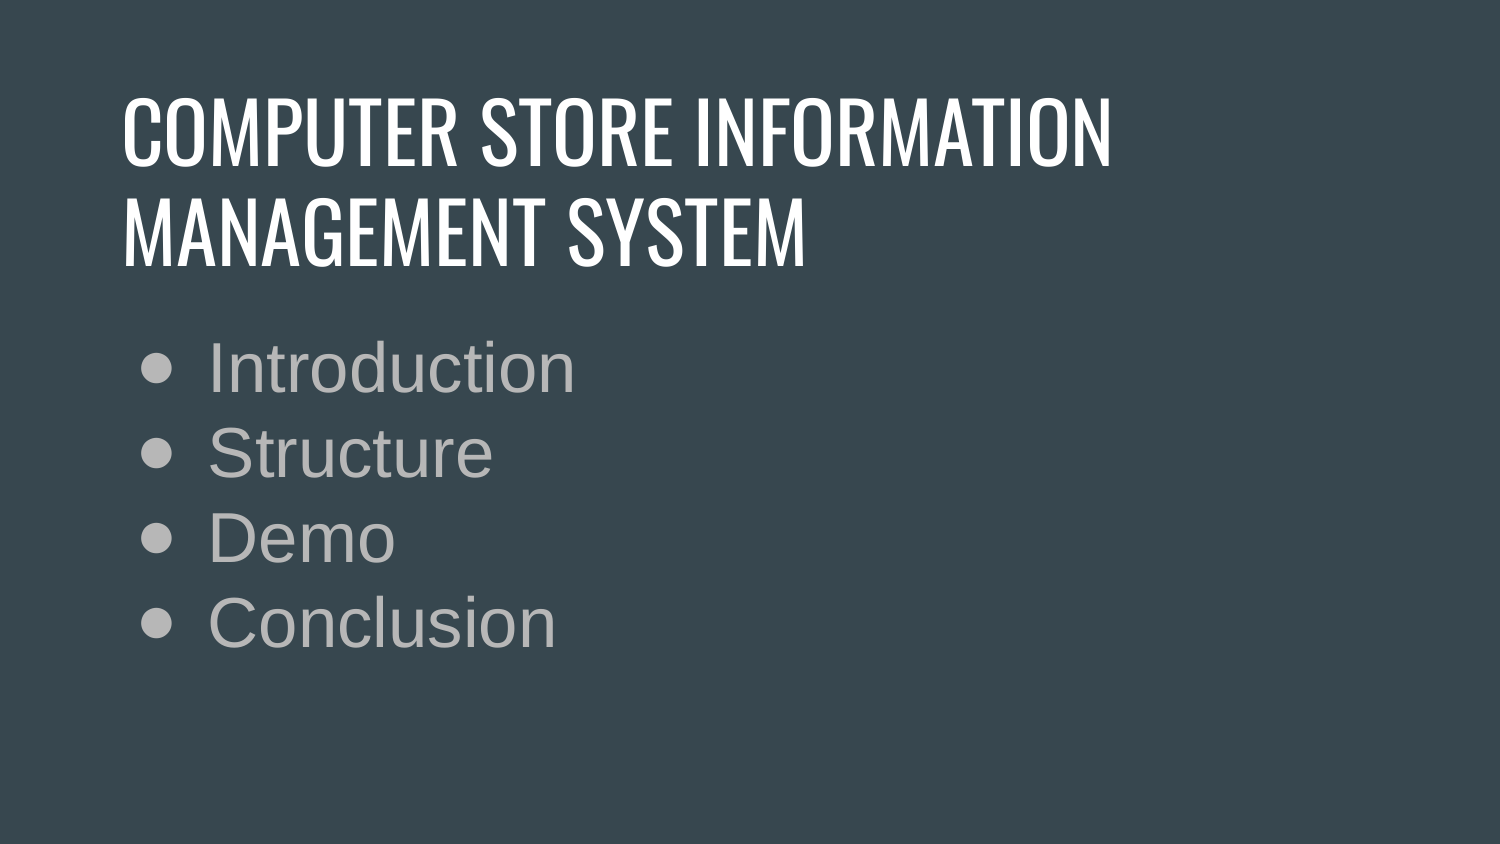

# COMPUTER STORE INFORMATION MANAGEMENT SYSTEM
Introduction
Structure
Demo
Conclusion